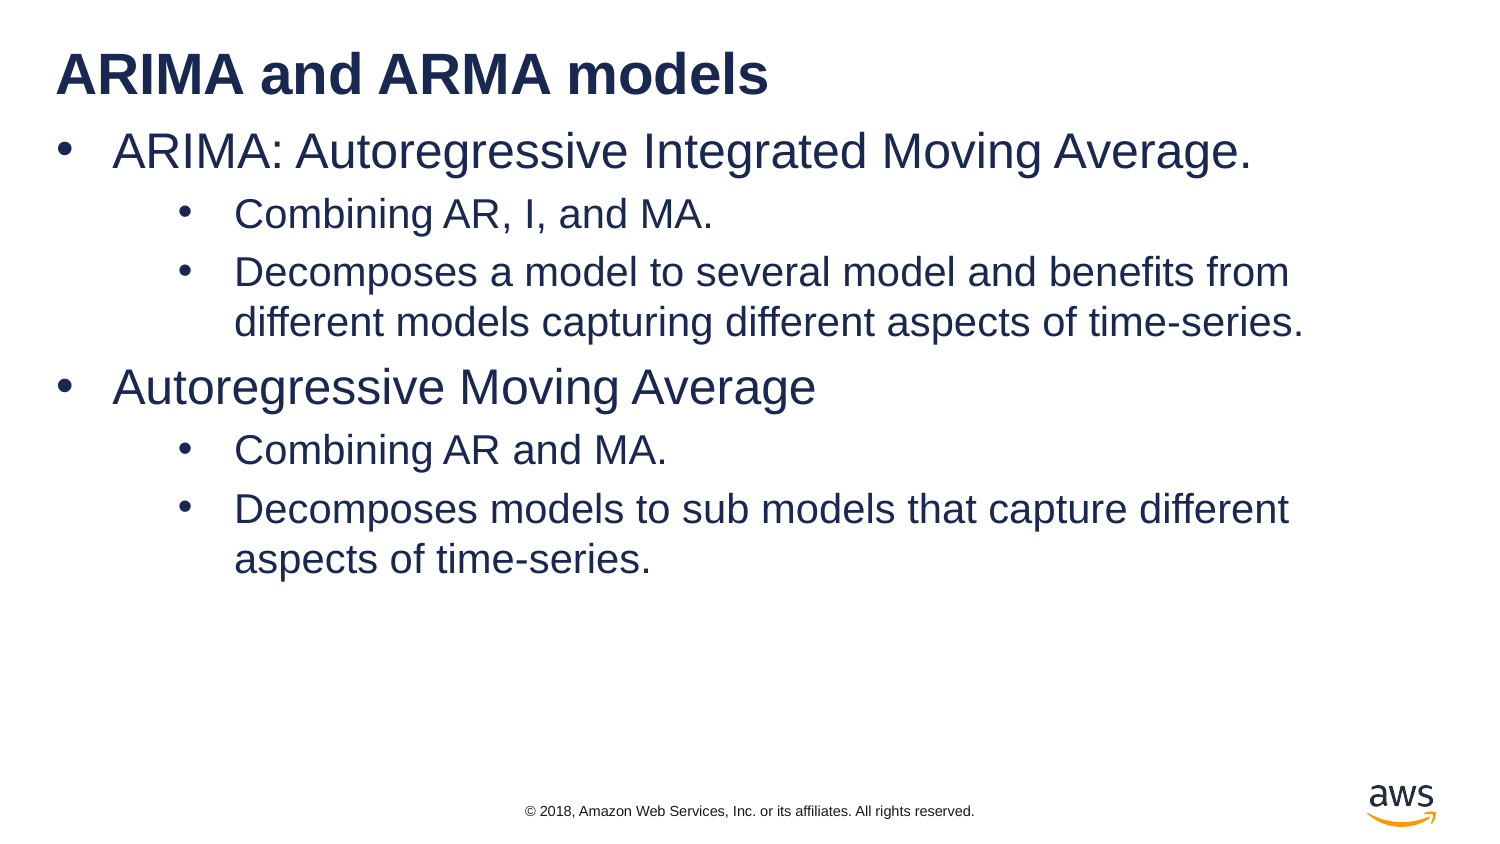

# ARIMA and ARMA models
ARIMA: Autoregressive Integrated Moving Average.
Combining AR, I, and MA.
Decomposes a model to several model and benefits from different models capturing different aspects of time-series.
Autoregressive Moving Average
Combining AR and MA.
Decomposes models to sub models that capture different aspects of time-series.